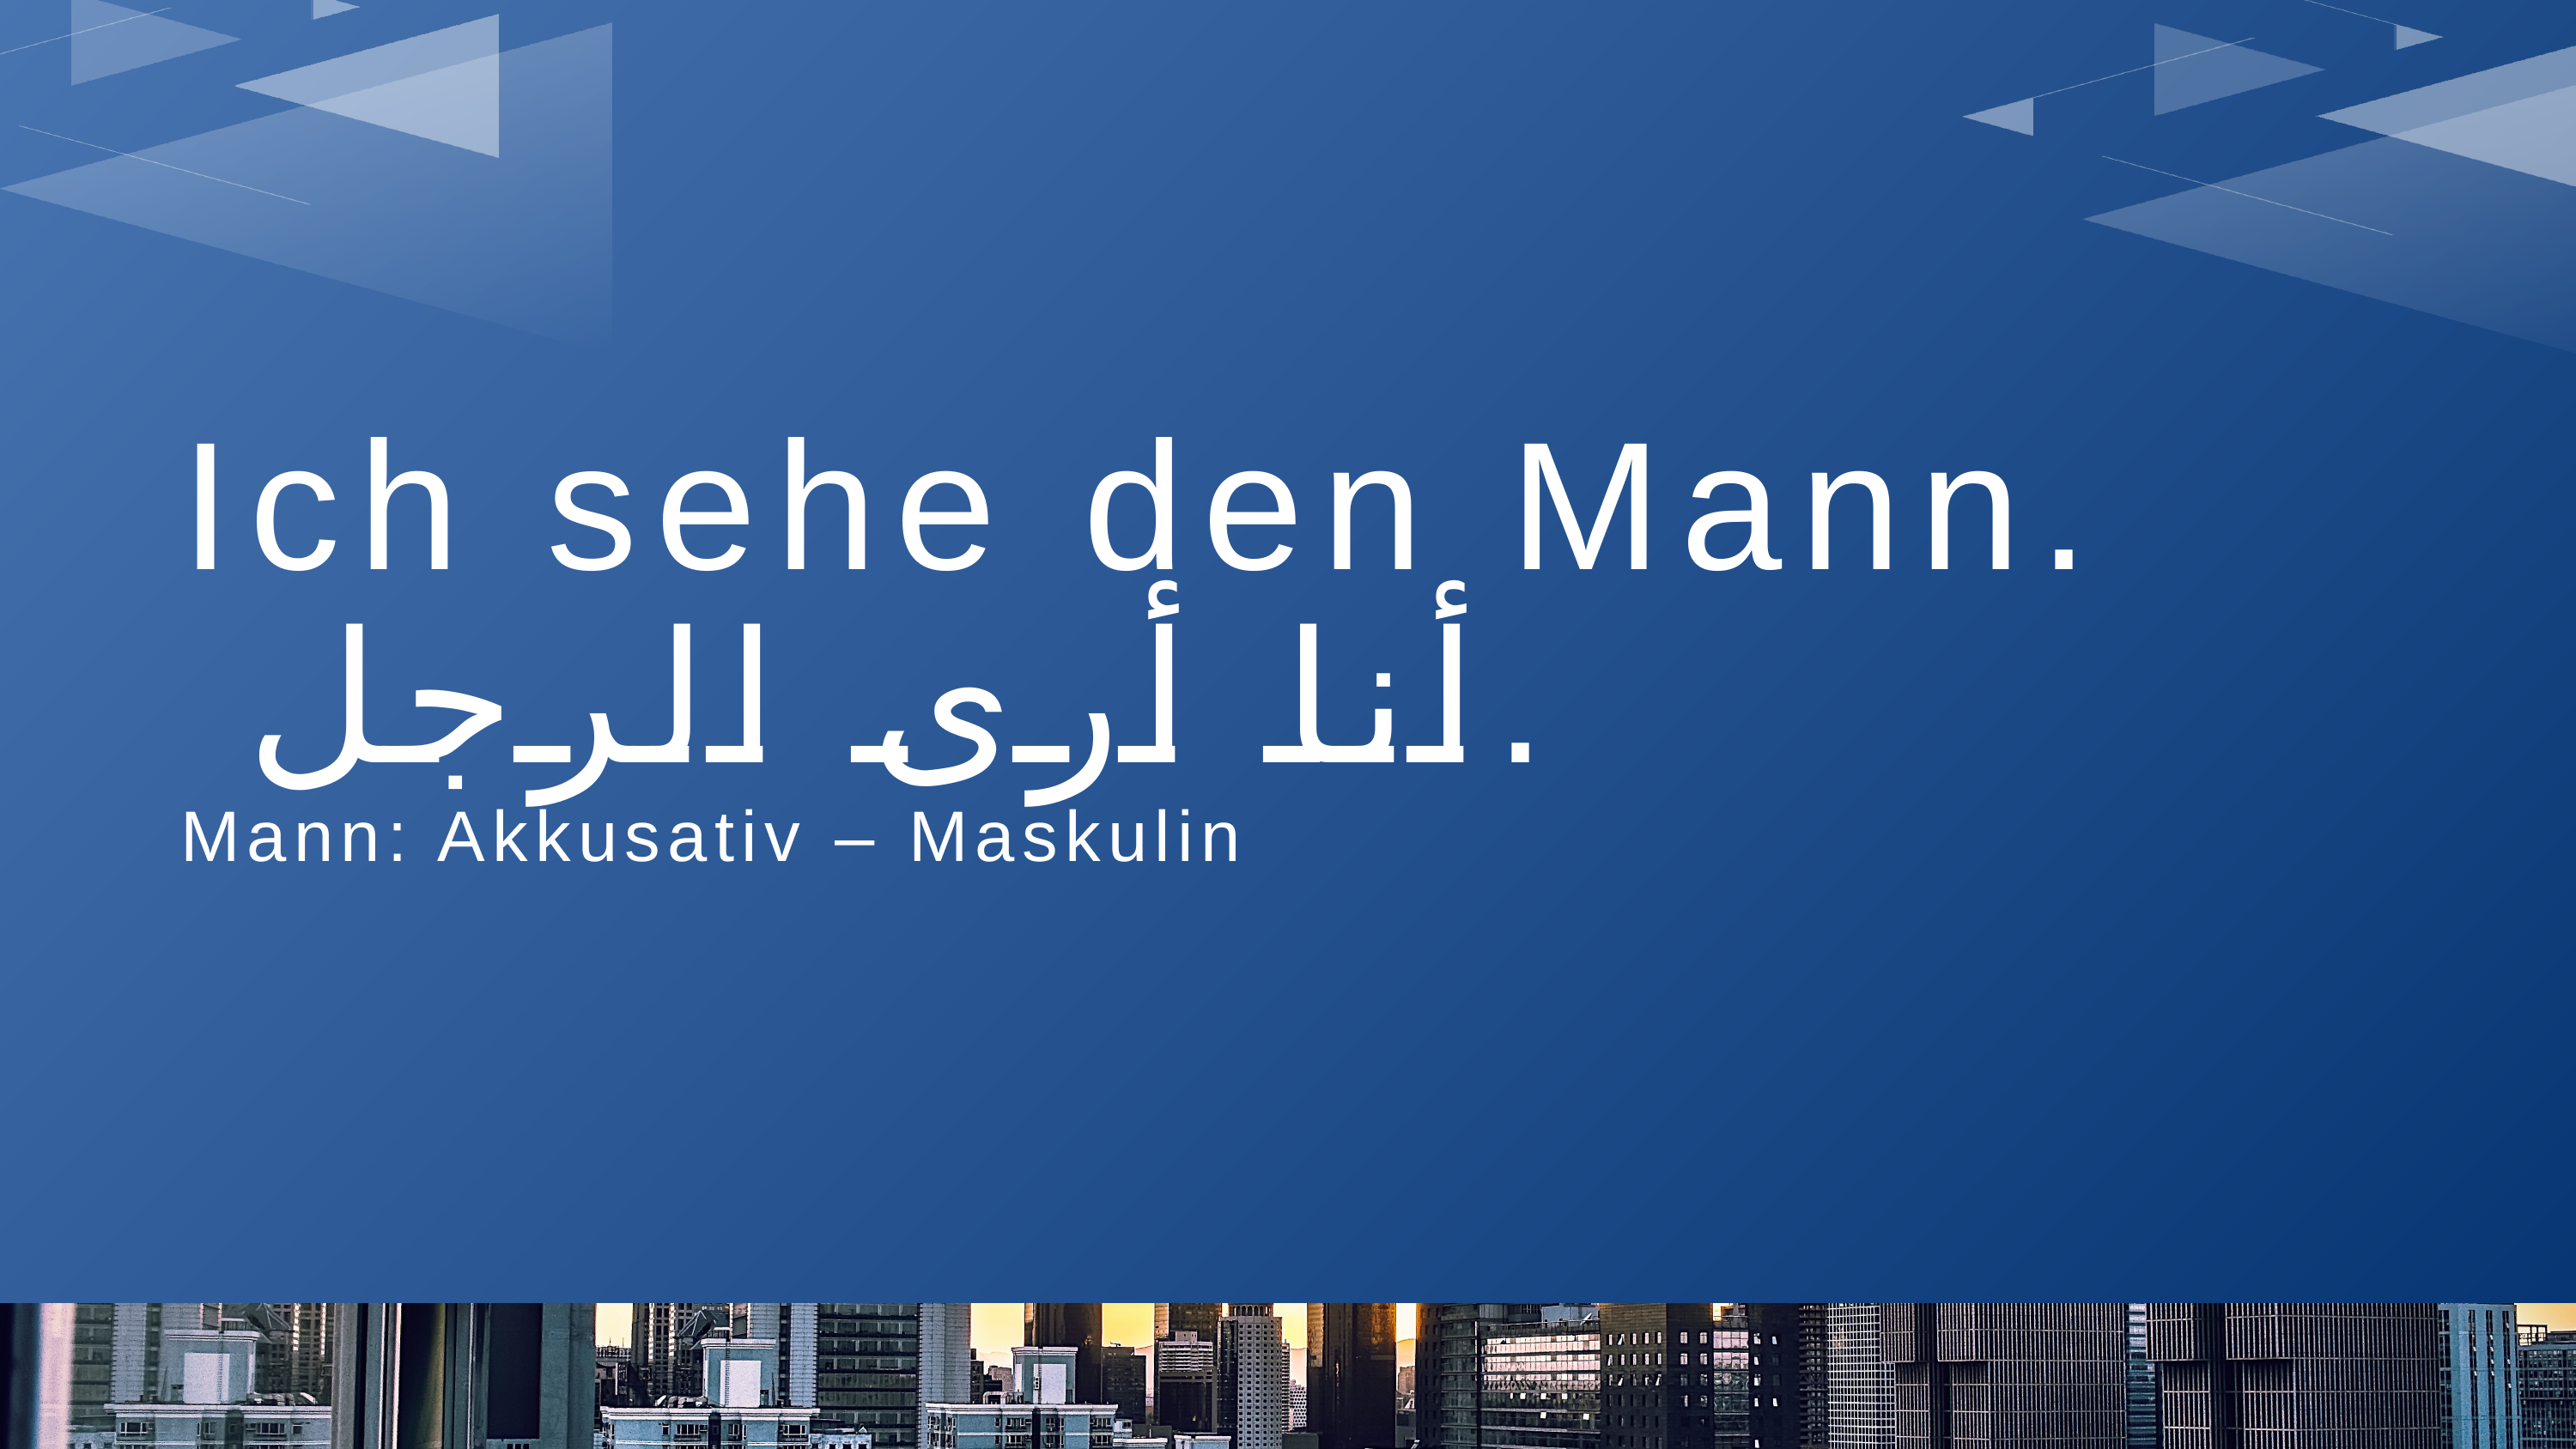

Ich sehe den Mann.
 أنا أرى الرجل.
Mann: Akkusativ – Maskulin